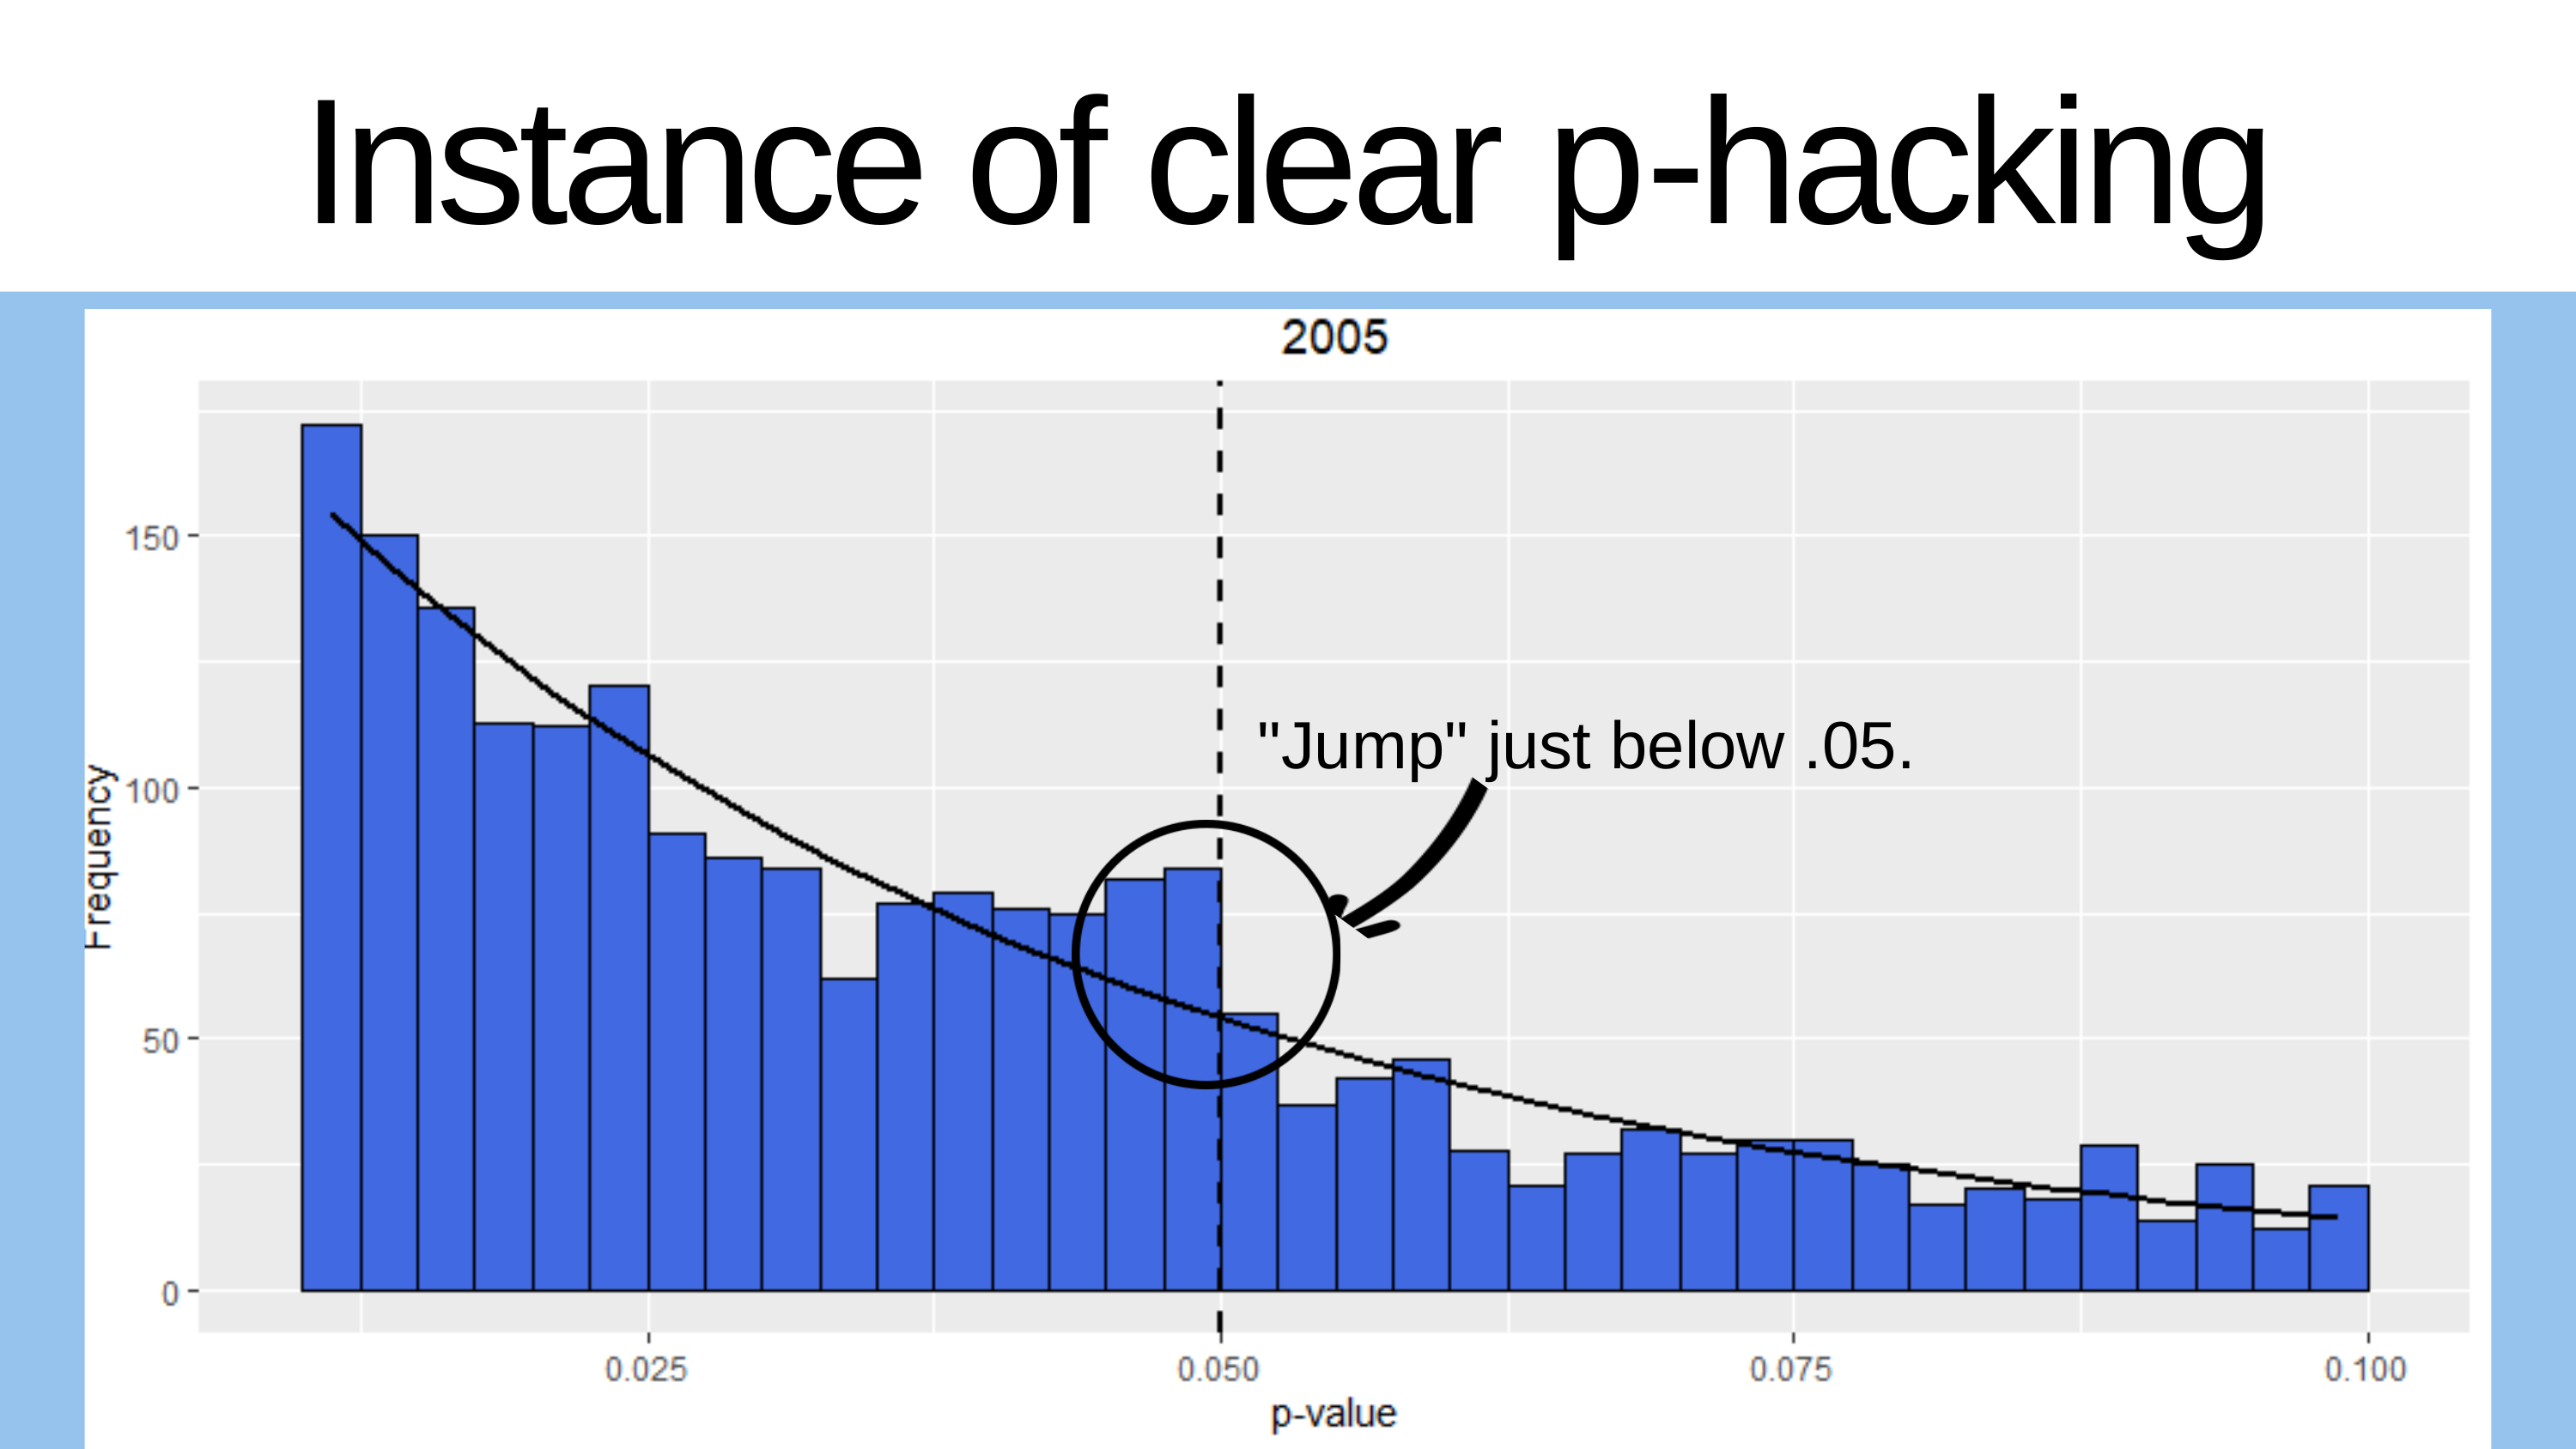

Instance of clear p-hacking

"Jump" just below .05.